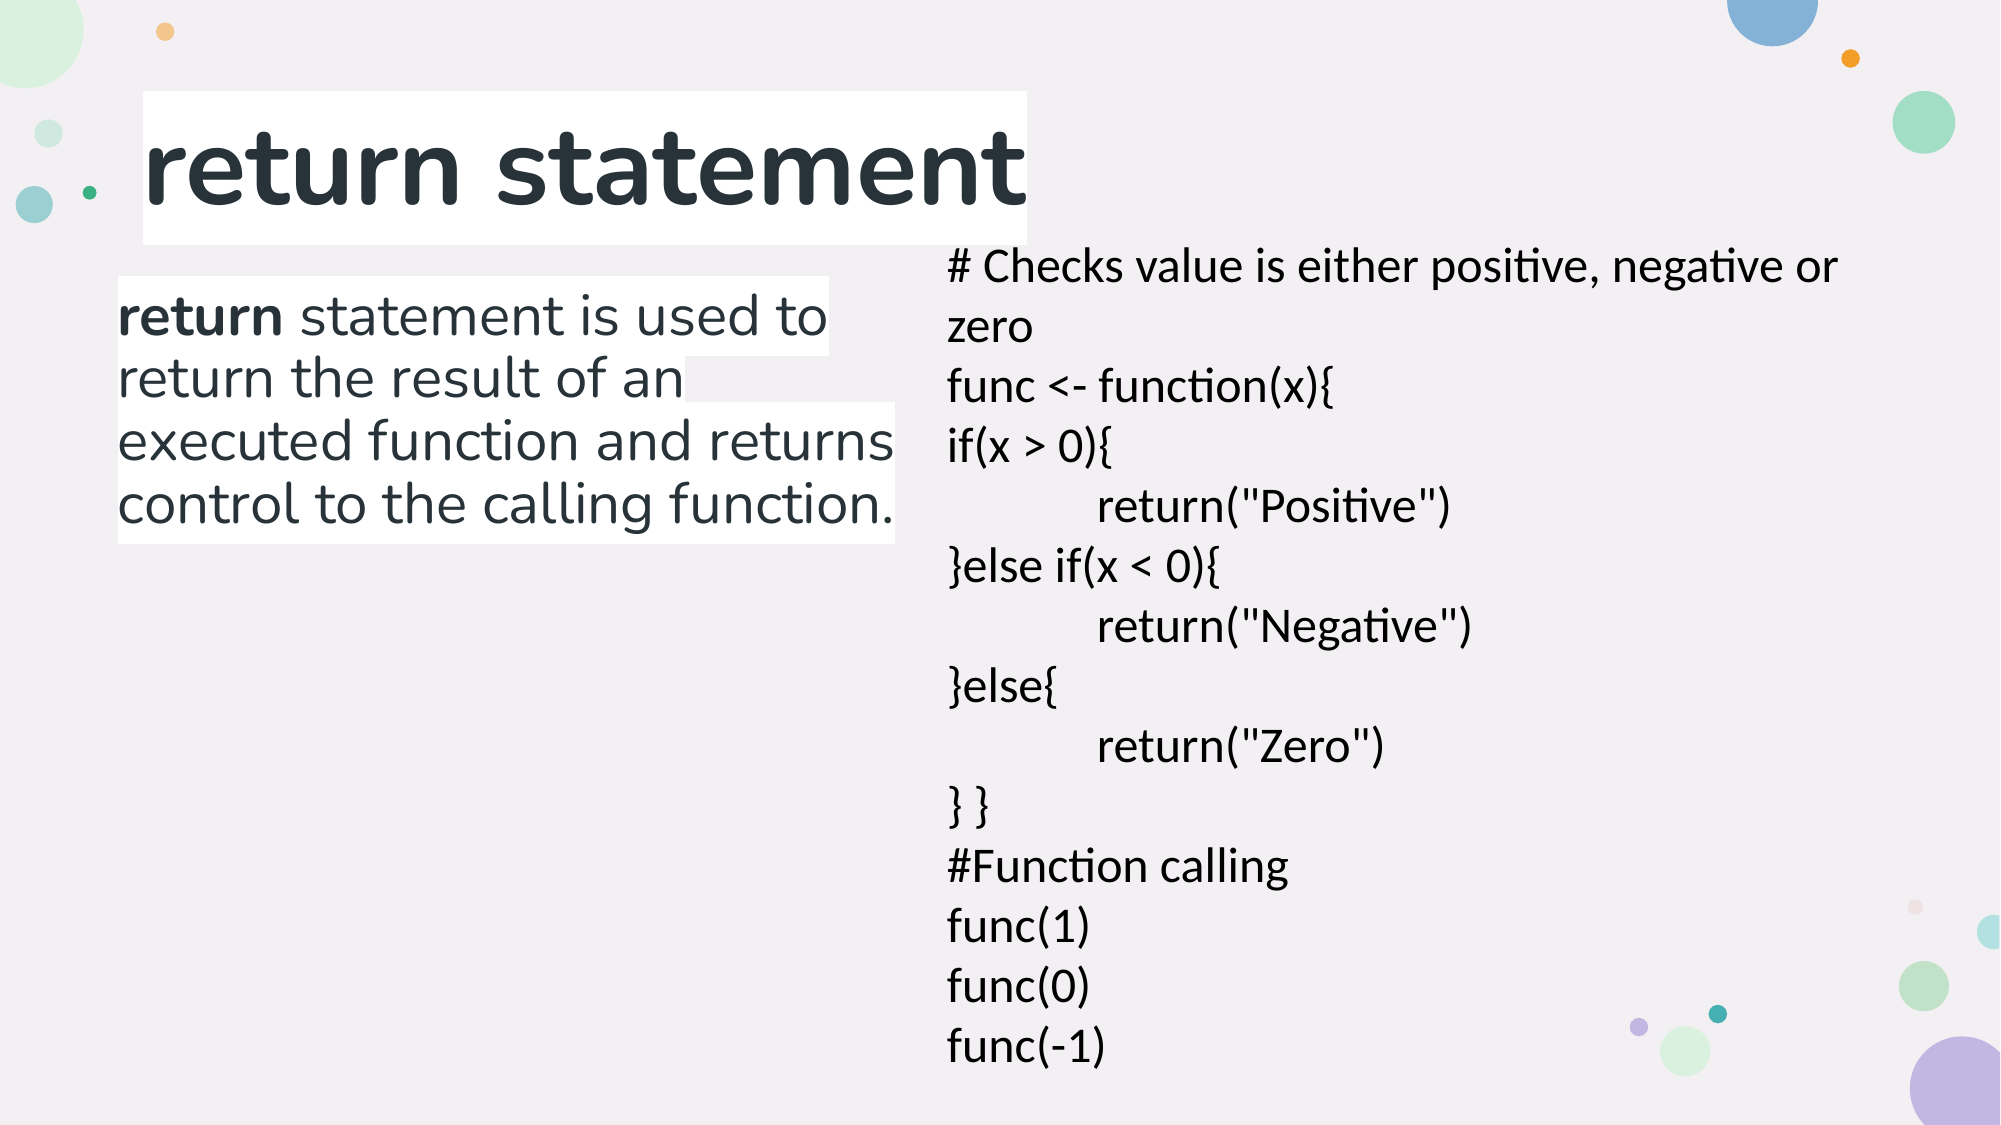

# return statement
# Checks value is either positive, negative or zero
func <- function(x){
if(x > 0){
	return("Positive")
}else if(x < 0){
	return("Negative")
}else{
	return("Zero")
} }
#Function calling
func(1)
func(0)
func(-1)
return statement is used to return the result of an executed function and returns control to the calling function.